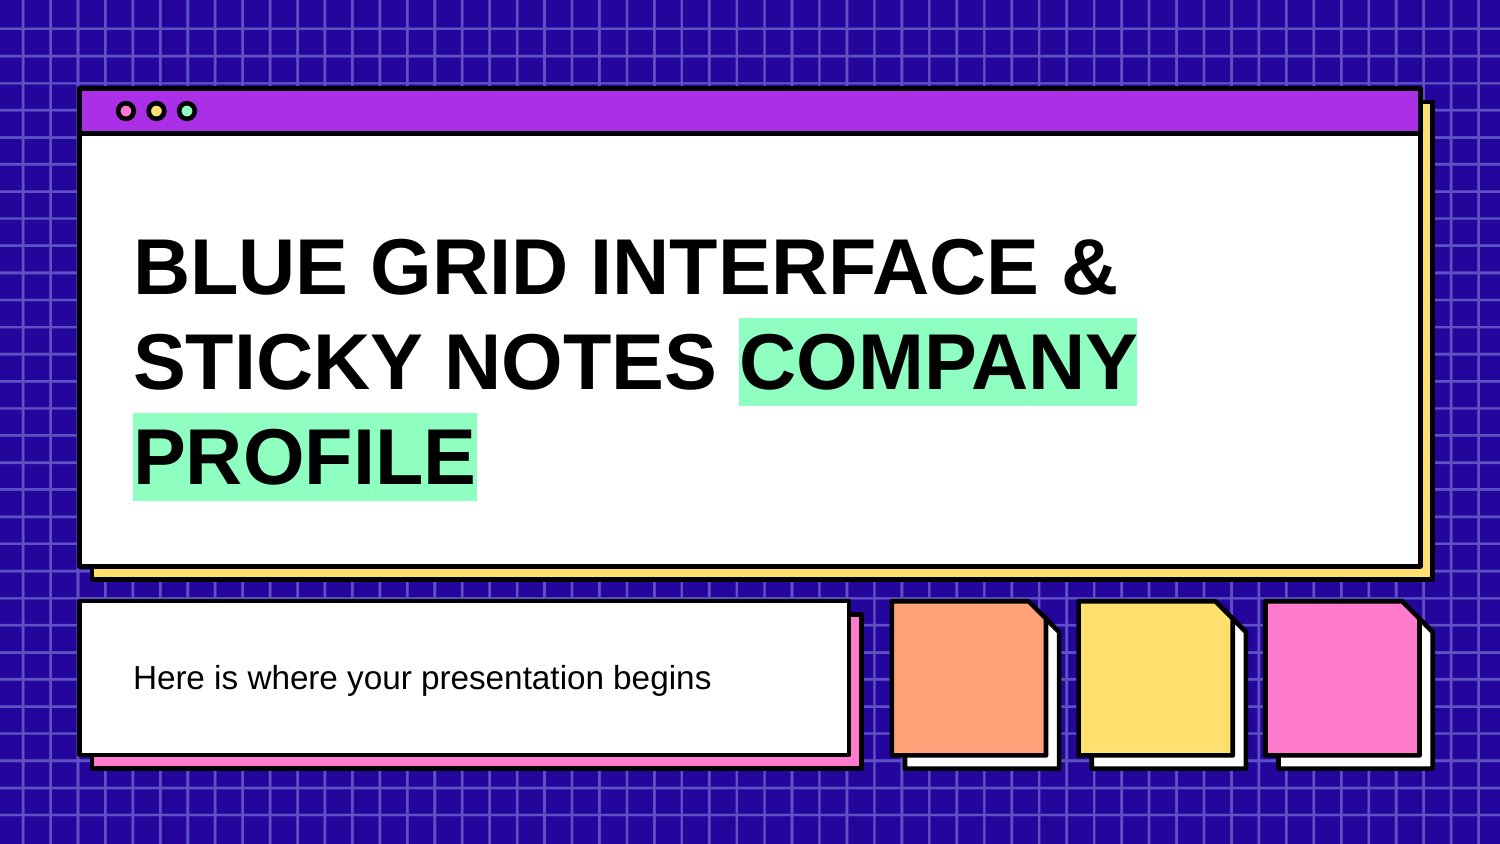

# BLUE GRID INTERFACE & STICKY NOTES COMPANY PROFILE

Here is where your presentation begins